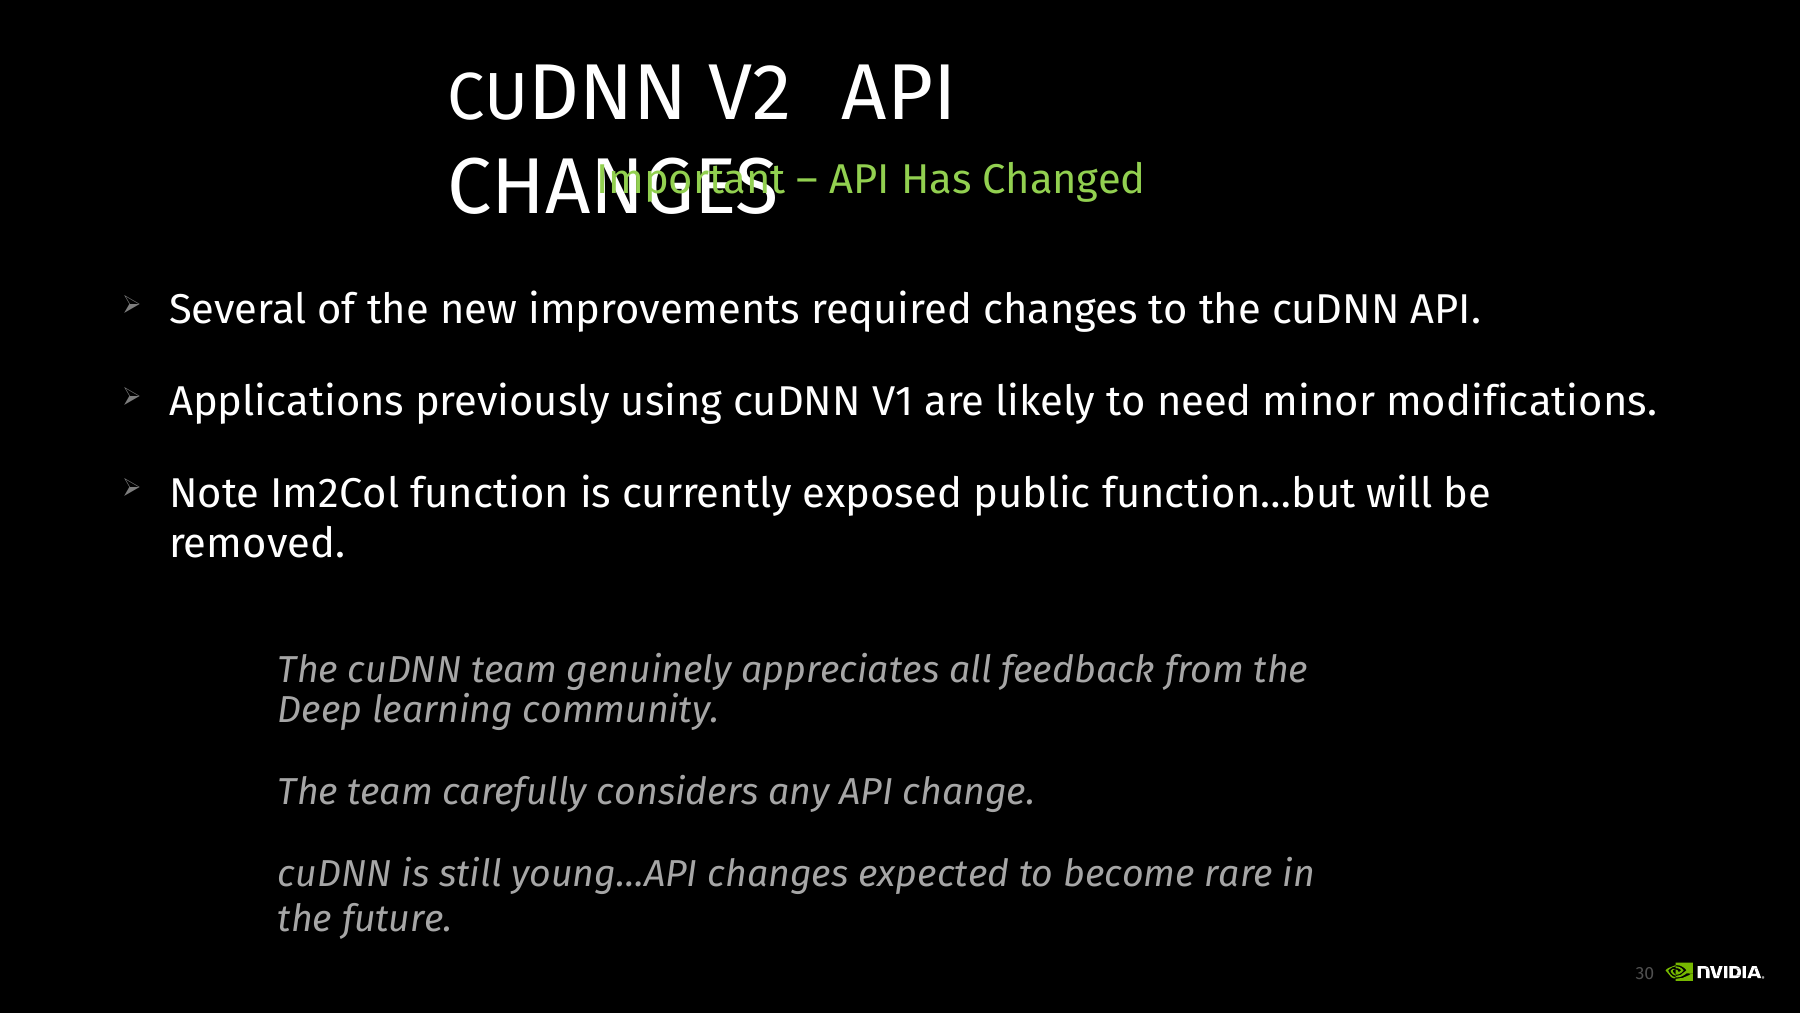

# CUDNN V2	API CHANGES
Important – API Has Changed

Several of the new improvements required changes to the cuDNN API.

Applications previously using cuDNN V1 are likely to need minor modifications.

Note Im2Col function is currently exposed public function…but will be removed.
The cuDNN team genuinely appreciates all feedback from the Deep learning community.

The team carefully considers any API change.

cuDNN is still young…API changes expected to become rare in the future.
30